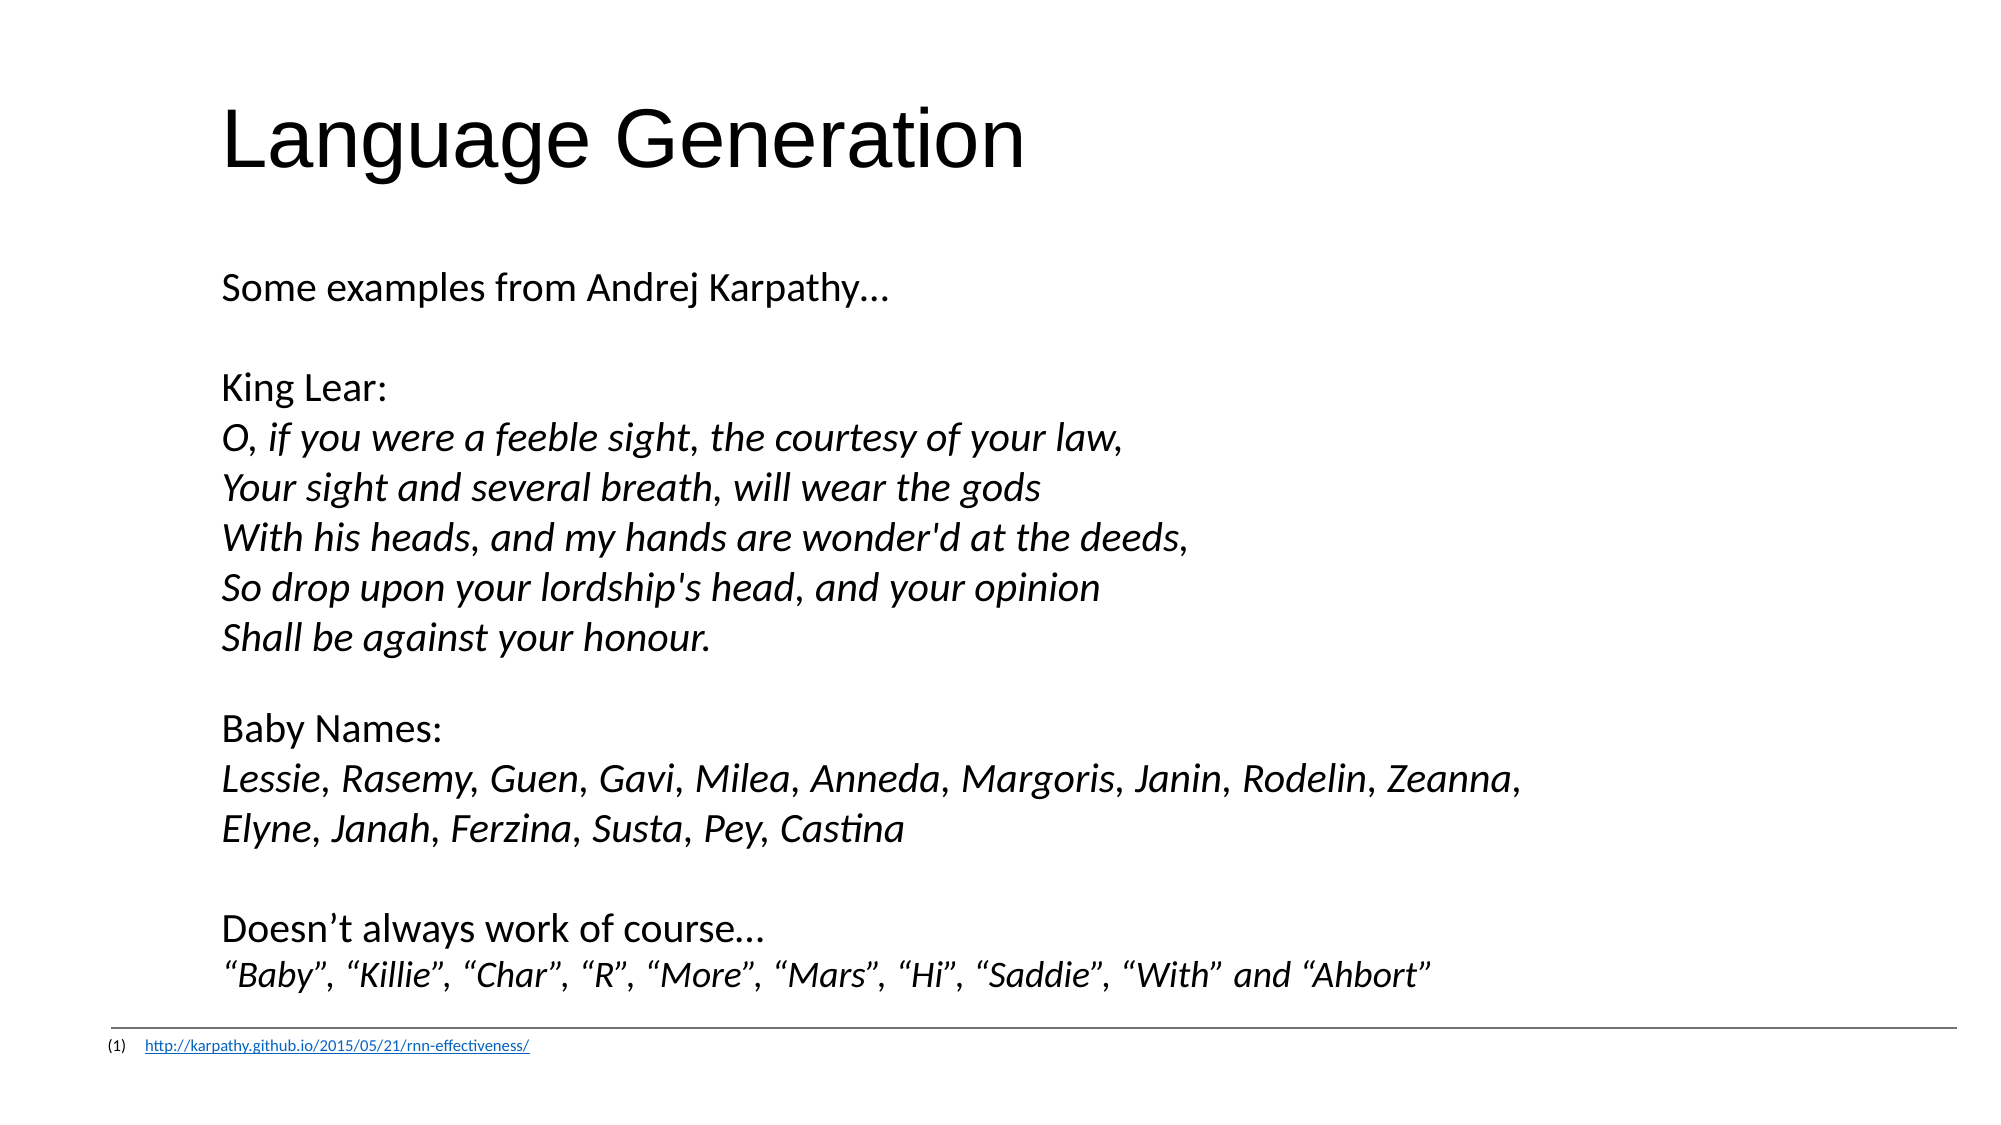

Language Generation
Some examples from Andrej Karpathy…

King Lear:
O, if you were a feeble sight, the courtesy of your law,
Your sight and several breath, will wear the gods
With his heads, and my hands are wonder'd at the deeds,
So drop upon your lordship's head, and your opinion
Shall be against your honour.
Baby Names:
Lessie, Rasemy, Guen, Gavi, Milea, Anneda, Margoris, Janin, Rodelin, Zeanna, Elyne, Janah, Ferzina, Susta, Pey, Castina

Doesn’t always work of course…
“Baby”, “Killie”, “Char”, “R”, “More”, “Mars”, “Hi”, “Saddie”, “With” and “Ahbort”
http://karpathy.github.io/2015/05/21/rnn-effectiveness/